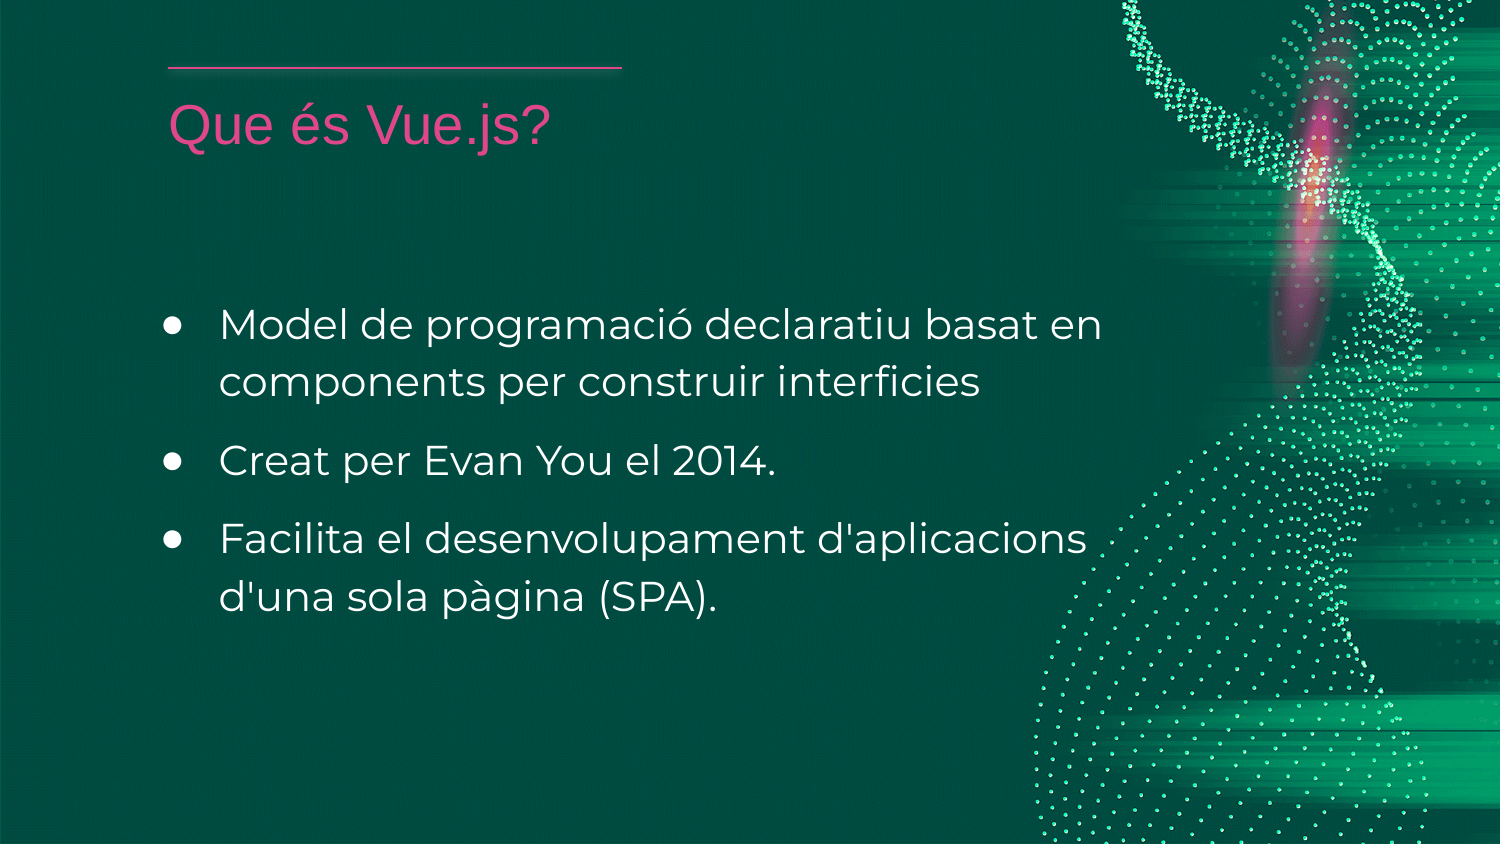

# Que és Vue.js?
Model de programació declaratiu basat en components per construir interficies
Creat per Evan You el 2014.
Facilita el desenvolupament d'aplicacions d'una sola pàgina (SPA).